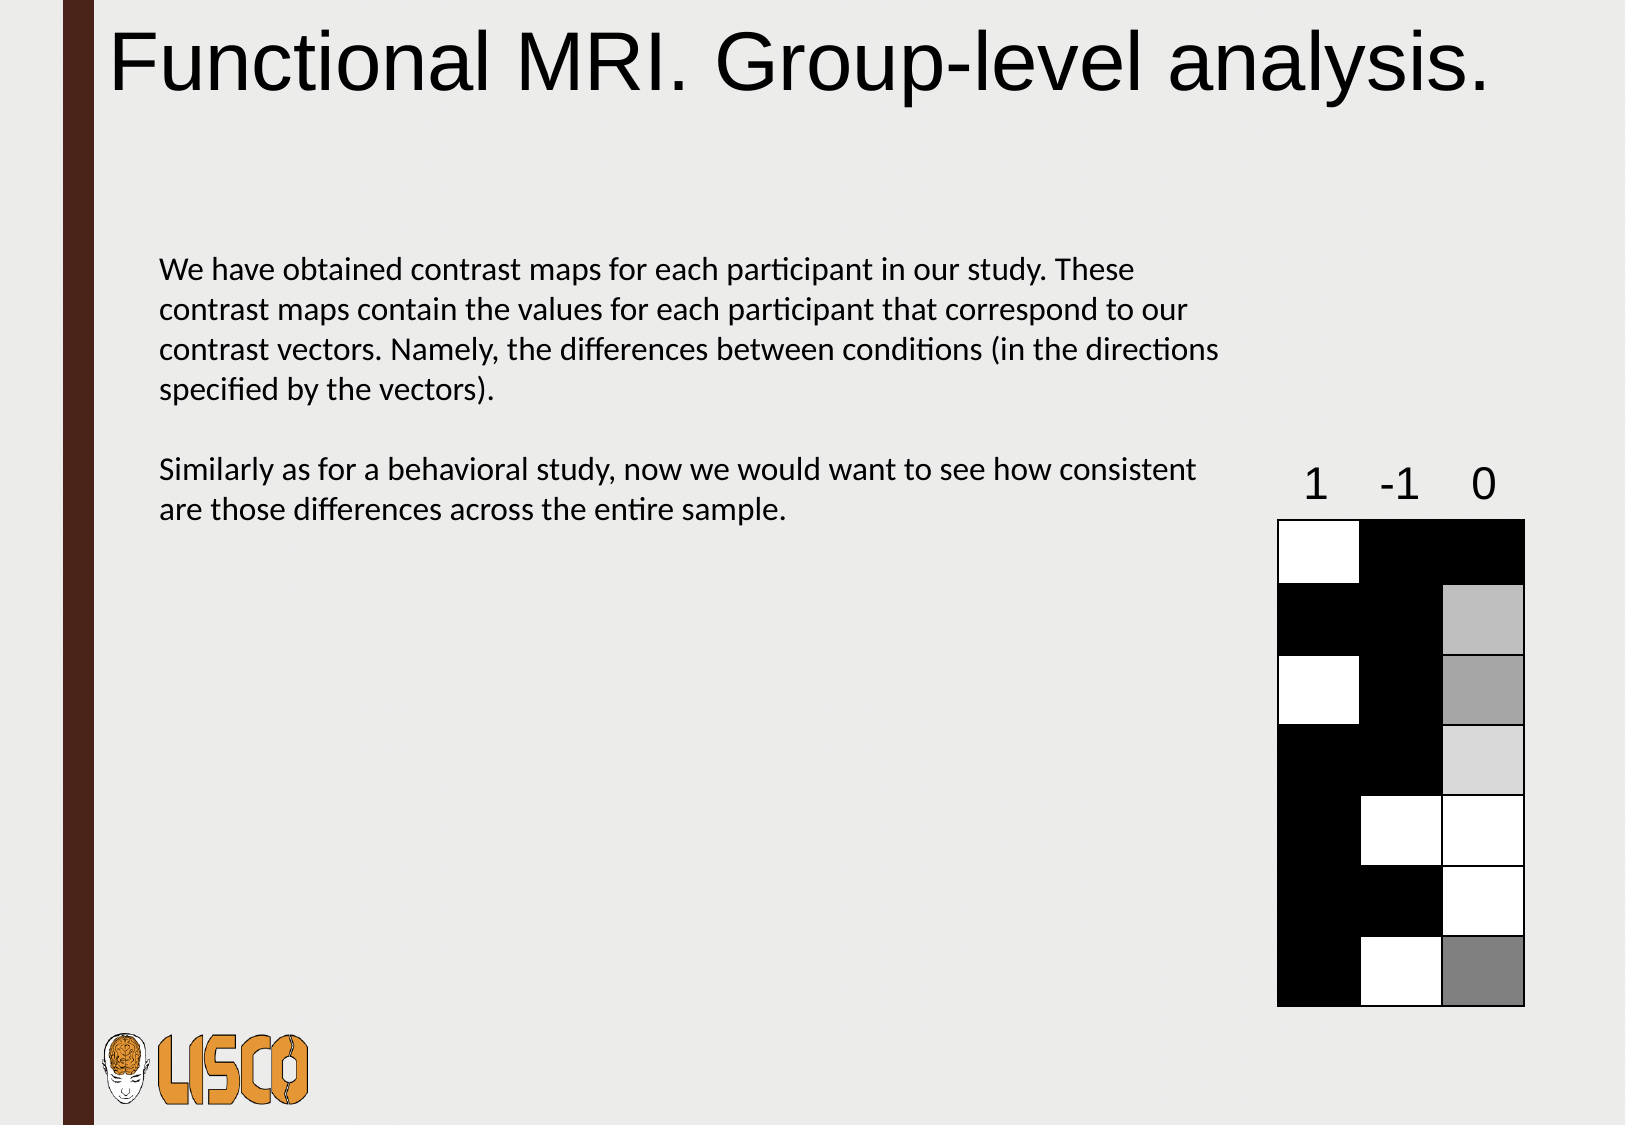

Functional MRI. Group-level analysis.

We have obtained contrast maps for each participant in our study. These contrast maps contain the values for each participant that correspond to our contrast vectors. Namely, the differences between conditions (in the directions specified by the vectors).

Similarly as for a behavioral study, now we would want to see how consistent are those differences across the entire sample.

 1    -1    0
|  |  |  |
| --- | --- | --- |
|  |  |  |
|  |  |  |
|  |  |  |
|  |  |  |
|  |  |  |
|  |  |  |